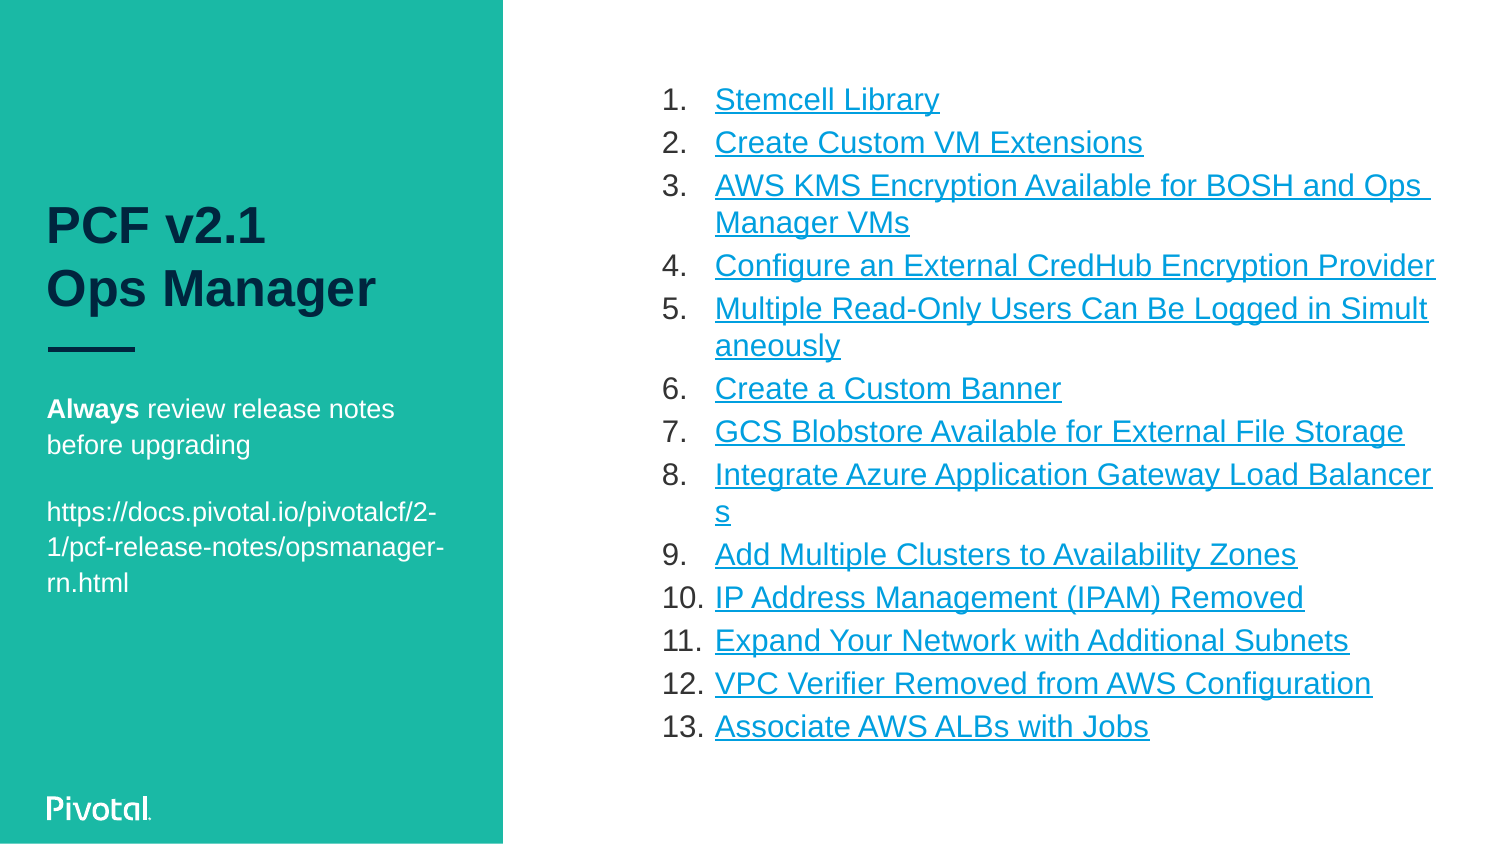

Stemcell Library
Create Custom VM Extensions
AWS KMS Encryption Available for BOSH and Ops Manager VMs
Configure an External CredHub Encryption Provider
Multiple Read-Only Users Can Be Logged in Simultaneously
Create a Custom Banner
GCS Blobstore Available for External File Storage
Integrate Azure Application Gateway Load Balancers
Add Multiple Clusters to Availability Zones
IP Address Management (IPAM) Removed
Expand Your Network with Additional Subnets
VPC Verifier Removed from AWS Configuration
Associate AWS ALBs with Jobs
# PCF v2.1
Ops Manager
Always review release notes before upgrading
https://docs.pivotal.io/pivotalcf/2-1/pcf-release-notes/opsmanager-rn.html